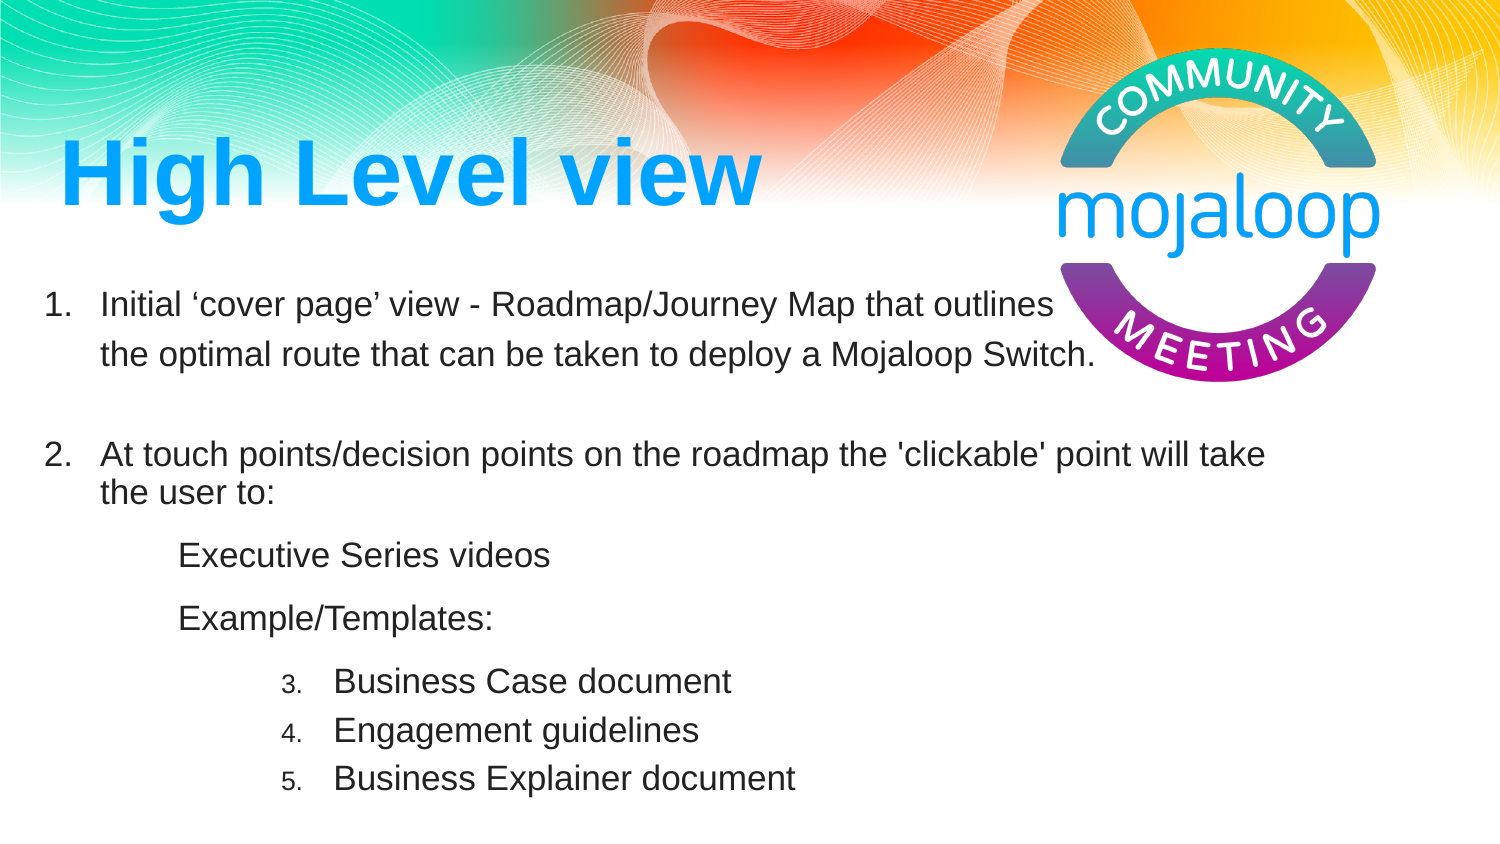

# High Level view
Initial ‘cover page’ view - Roadmap/Journey Map that outlines
the optimal route that can be taken to deploy a Mojaloop Switch.

At touch points/decision points on the roadmap the 'clickable' point will take the user to:
Executive Series videos
Example/Templates:
Business Case document
Engagement guidelines
Business Explainer document